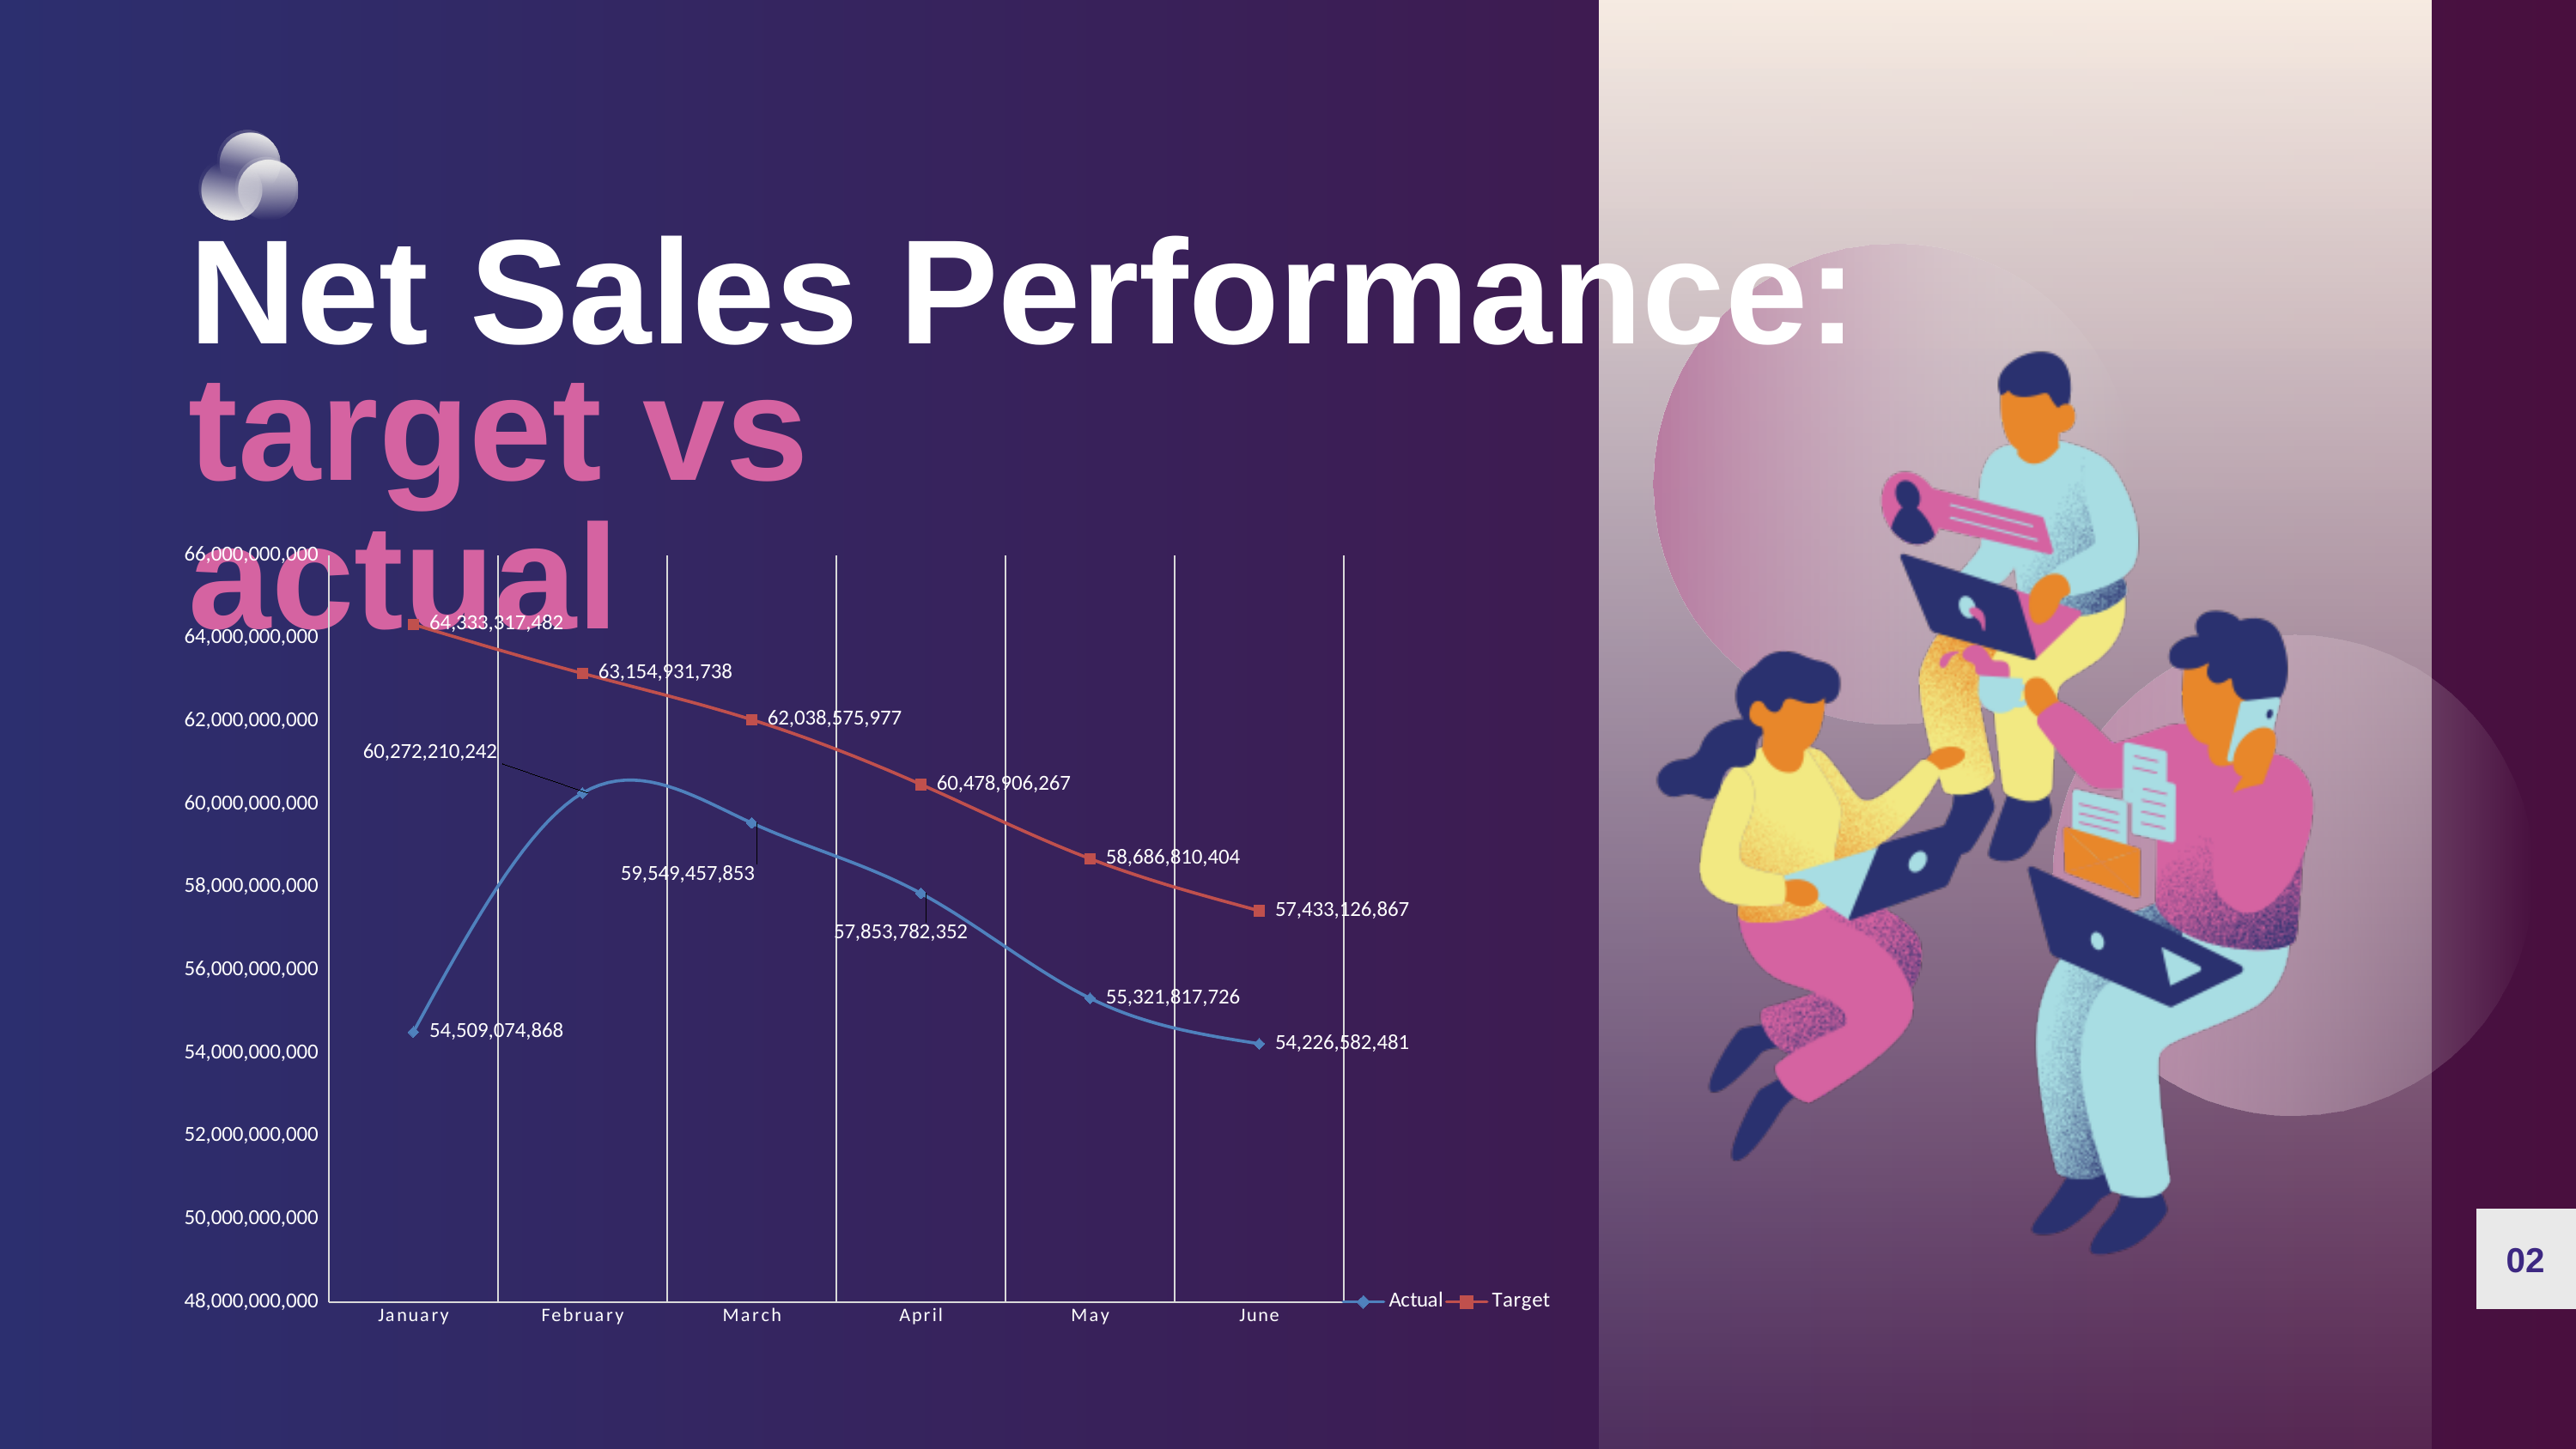

Net Sales Performance:

target vs actual

### Chart

| Category | Actual | Target |
|---|---|---|
| January | 54509074868.0 | 64333317482.0 |
| February | 60272210242.0 | 63154931738.0 |
| March | 59549457853.0 | 62038575977.0 |
| April | 57853782352.0 | 60478906267.0 |
| May | 55321817726.0 | 58686810404.0 |
| June | 54226582481.0 | 57433126867.0 |

02